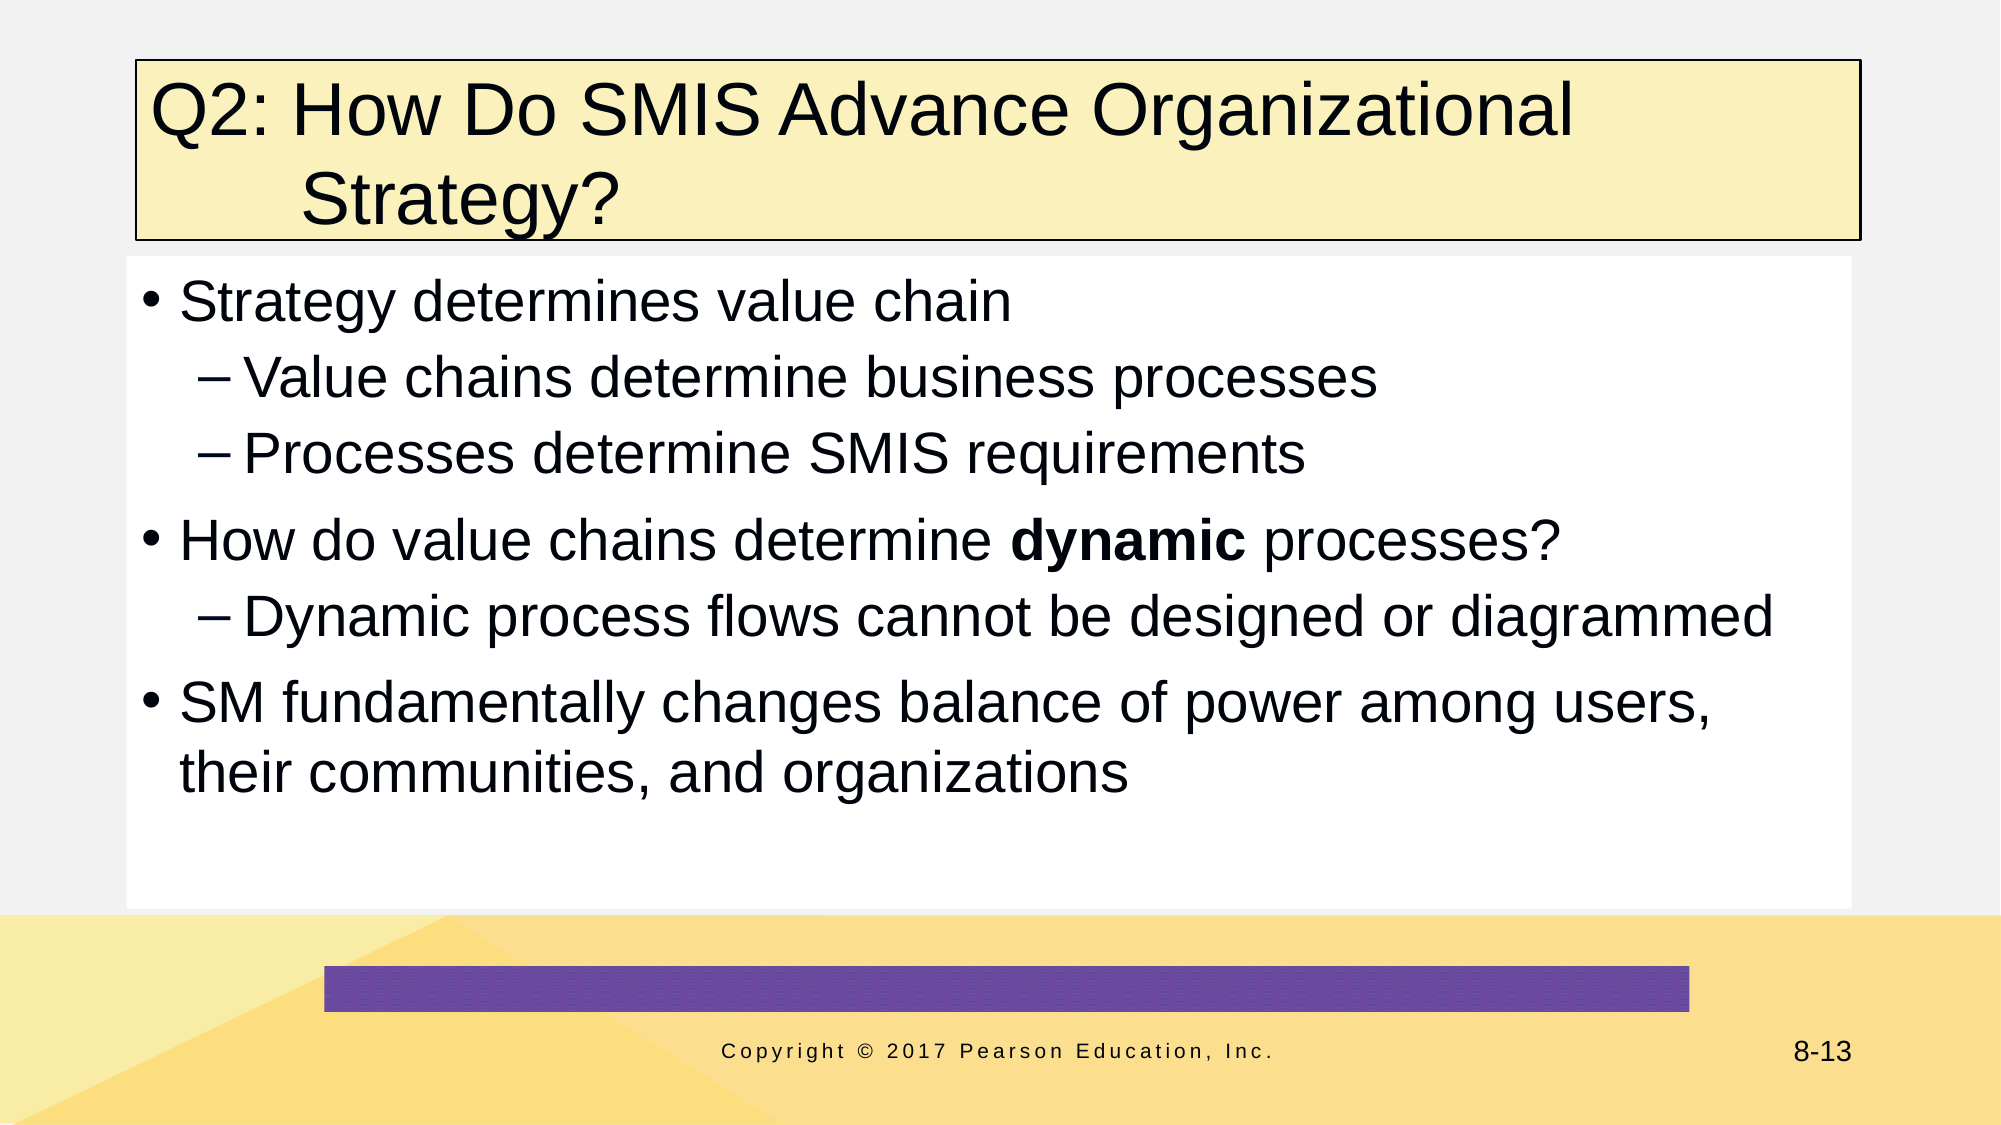

# Q2: How Do SMIS Advance Organizational Strategy?
Strategy determines value chain
Value chains determine business processes
Processes determine SMIS requirements
How do value chains determine dynamic processes?
Dynamic process flows cannot be designed or diagrammed
SM fundamentally changes balance of power among users, their communities, and organizations

Copyright © 2017 Pearson Education, Inc.